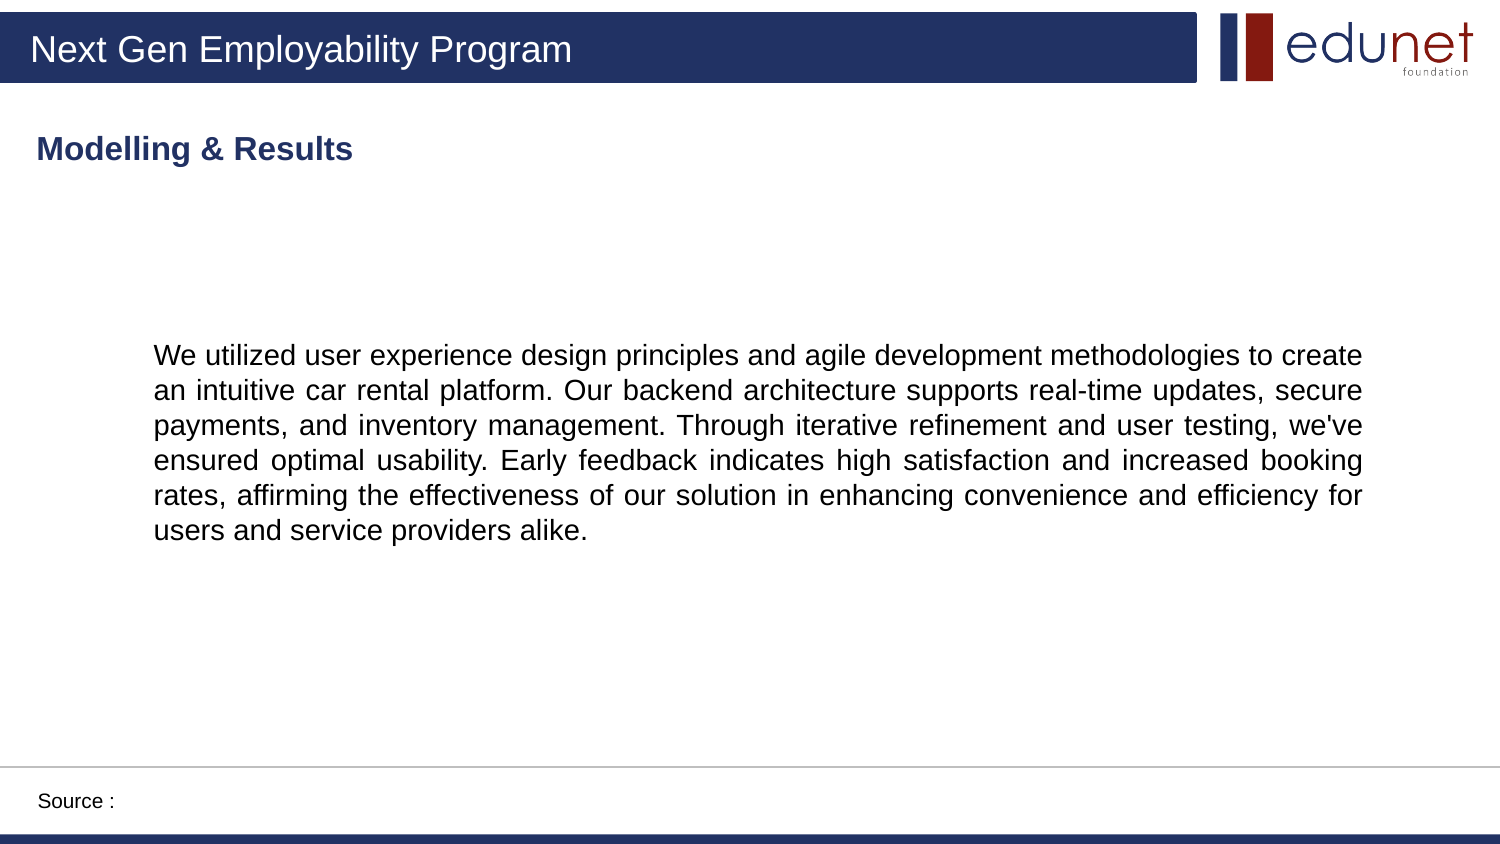

Modelling & Results
We utilized user experience design principles and agile development methodologies to create an intuitive car rental platform. Our backend architecture supports real-time updates, secure payments, and inventory management. Through iterative refinement and user testing, we've ensured optimal usability. Early feedback indicates high satisfaction and increased booking rates, affirming the effectiveness of our solution in enhancing convenience and efficiency for users and service providers alike.
Source :